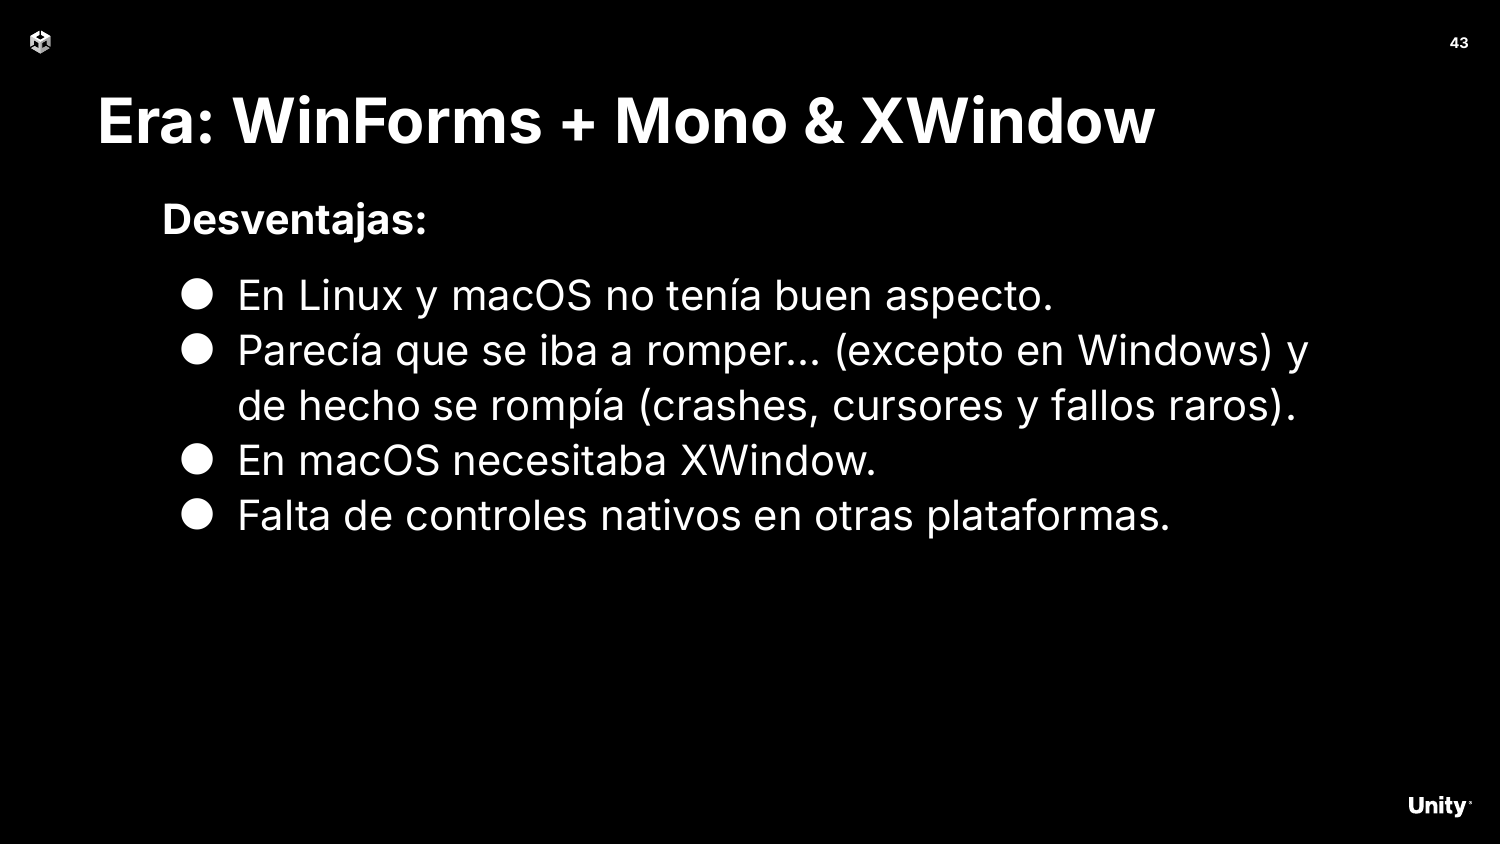

43
# Era: WinForms + Mono & XWindow
Desventajas:
En Linux y macOS no tenía buen aspecto.
Parecía que se iba a romper… (excepto en Windows) y de hecho se rompía (crashes, cursores y fallos raros).
En macOS necesitaba XWindow.
Falta de controles nativos en otras plataformas.